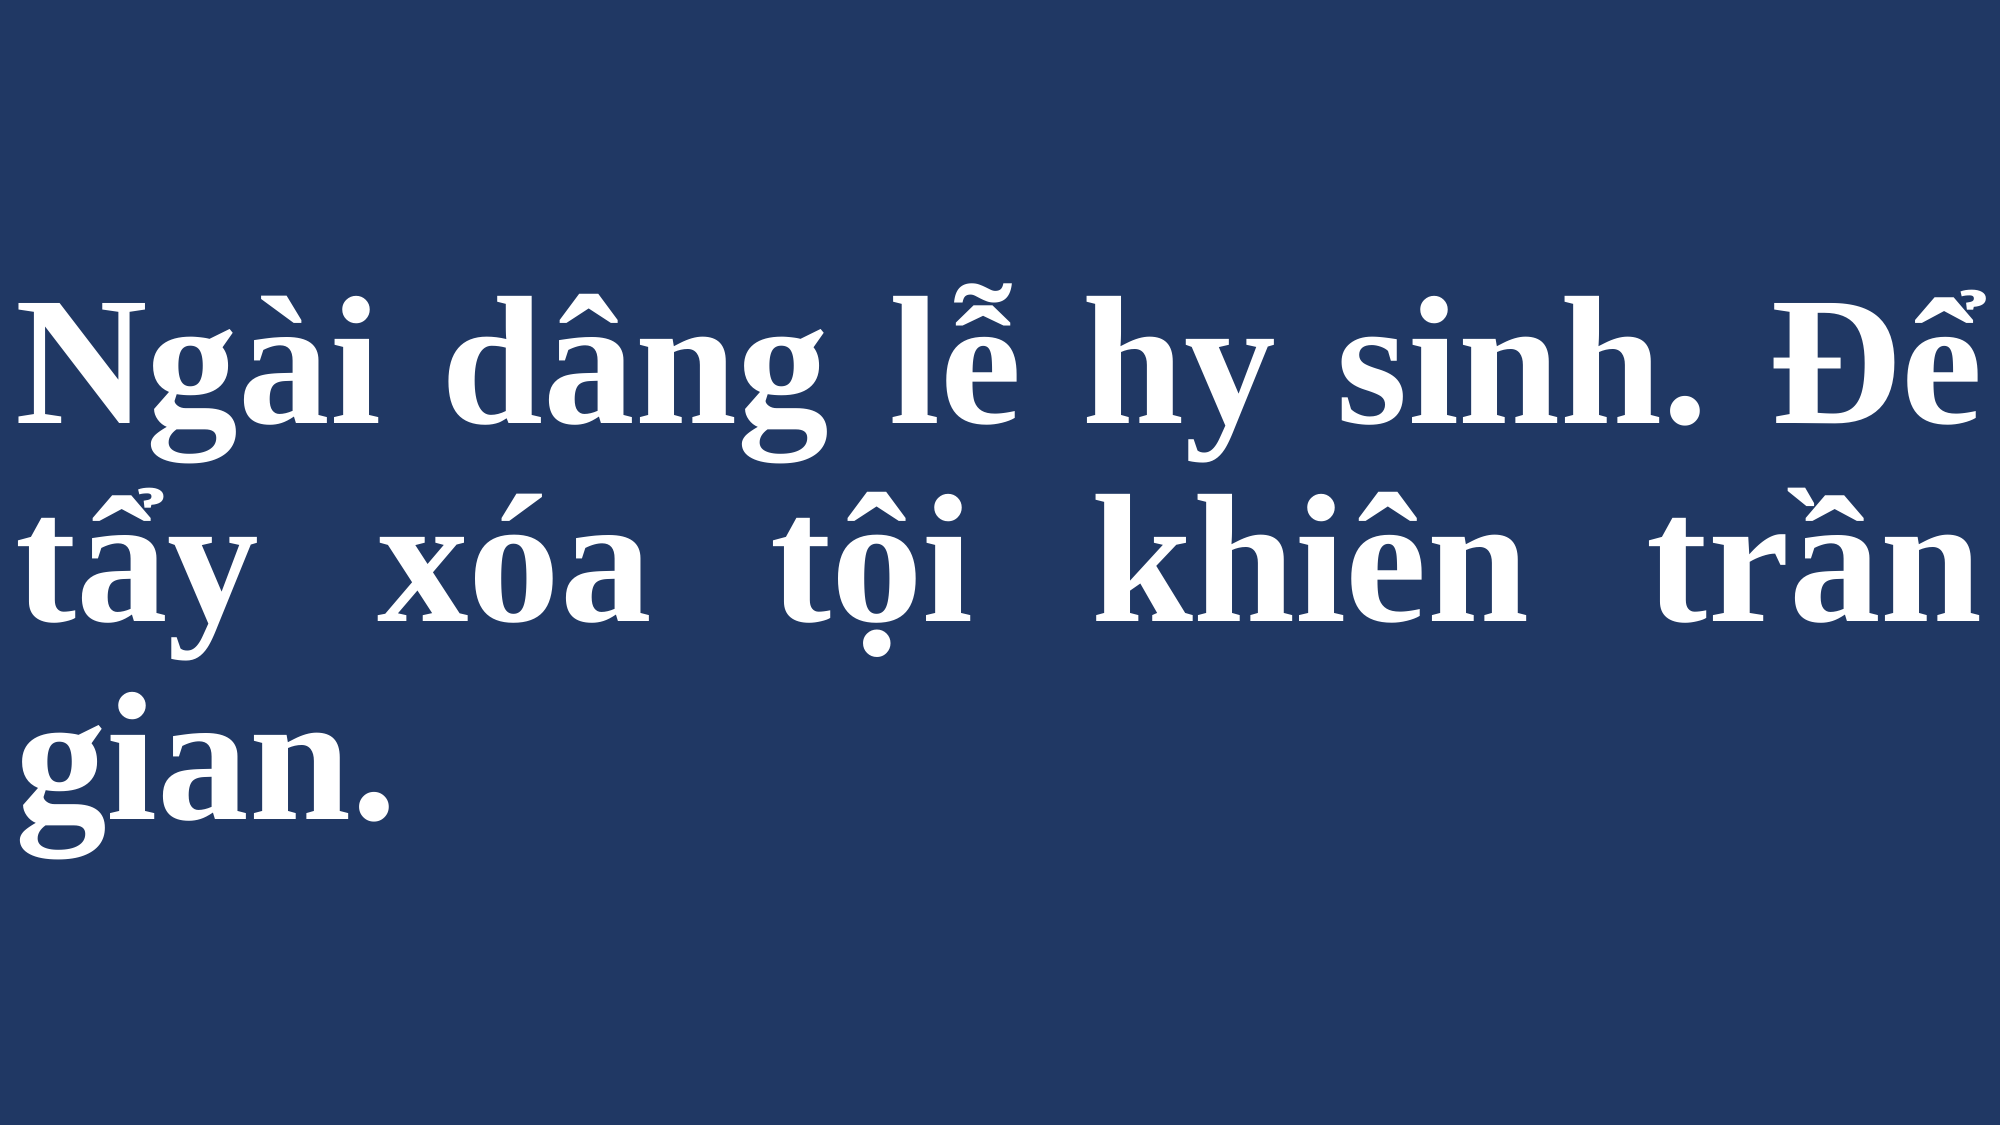

# Ngài dâng lễ hy sinh. Để tẩy xóa tội khiên trần gian.